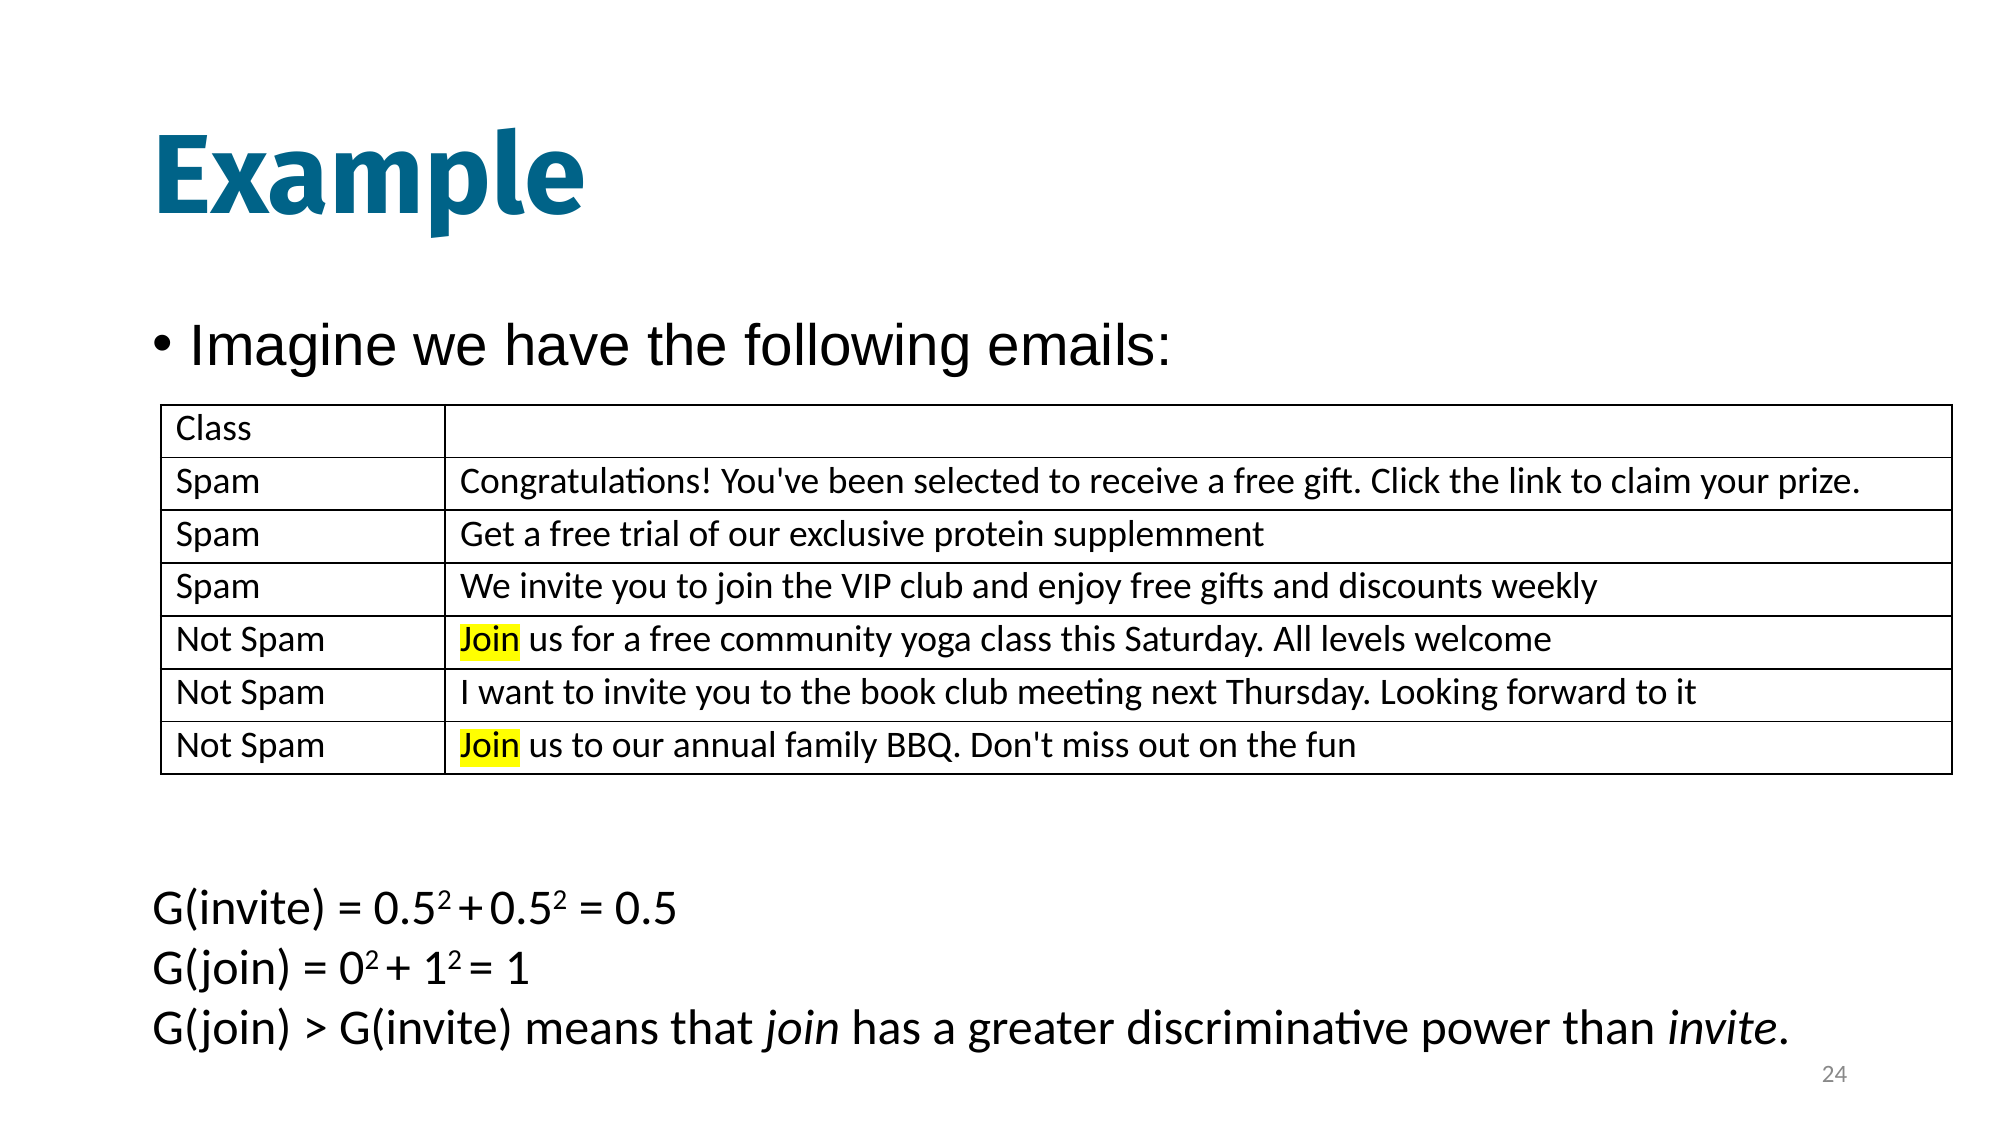

# Example
Imagine we have the following emails:

| Class |  |
| --- | --- |
| Spam | Congratulations! You've been selected to receive a free gift. Click the link to claim your prize. |
| Spam | Get a free trial of our exclusive protein supplemment |
| Spam | We invite you to join the VIP club and enjoy free gifts and discounts weekly |
| Not Spam | Join us for a free community yoga class this Saturday. All levels welcome |
| Not Spam | I want to invite you to the book club meeting next Thursday. Looking forward to it |
| Not Spam | Join us to our annual family BBQ. Don't miss out on the fun |
G(invite) = 0.52 + 0.52 = 0.5
G(join) = 02 + 12 = 1
G(join) > G(invite) means that join has a greater discriminative power than invite.

24